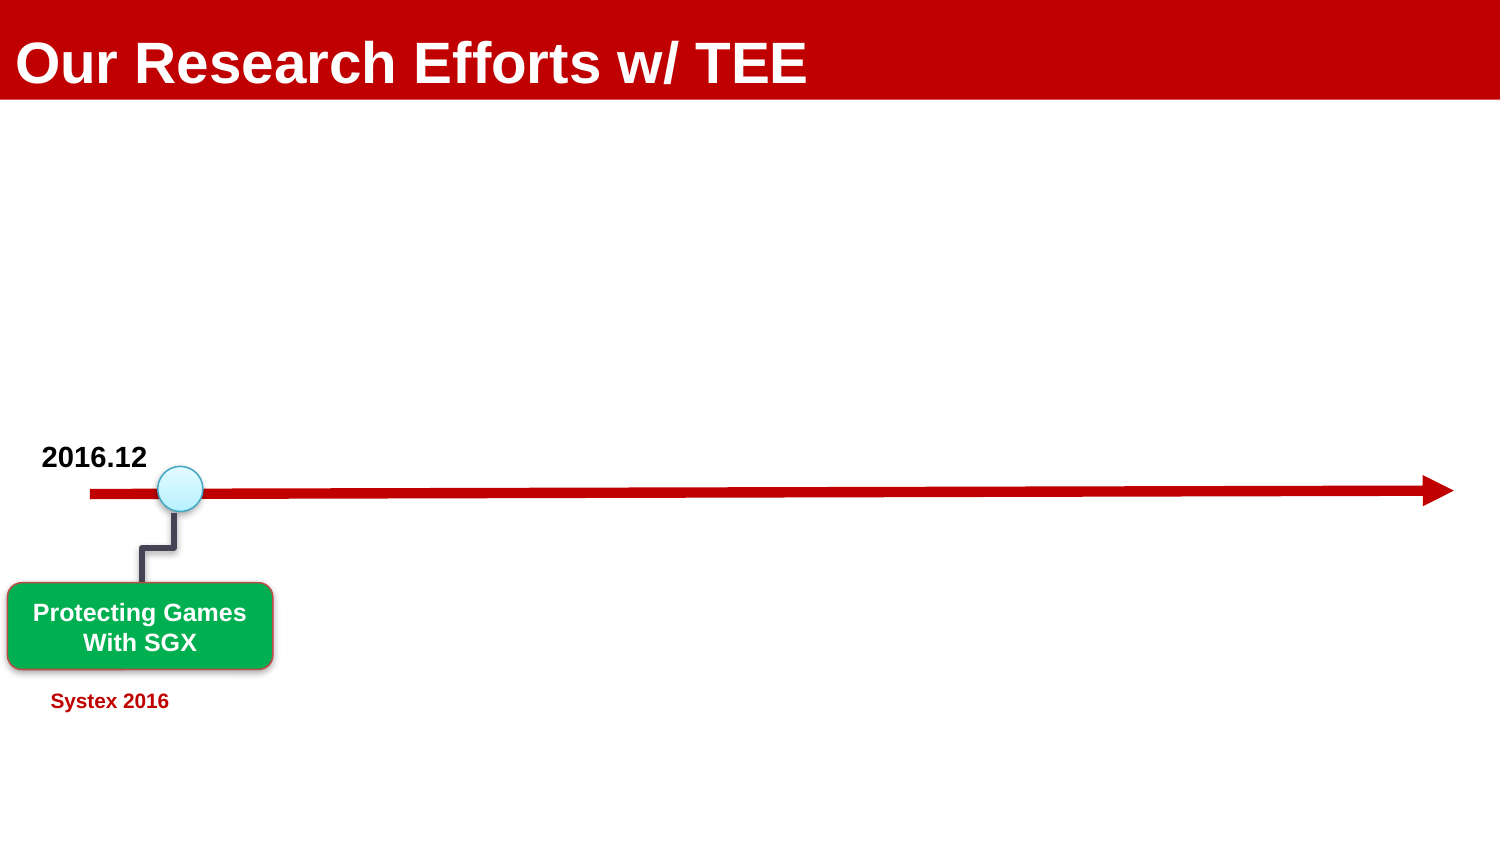

Our Research Efforts w/ TEE

2016.12

Protecting Games With SGX
Systex 2016